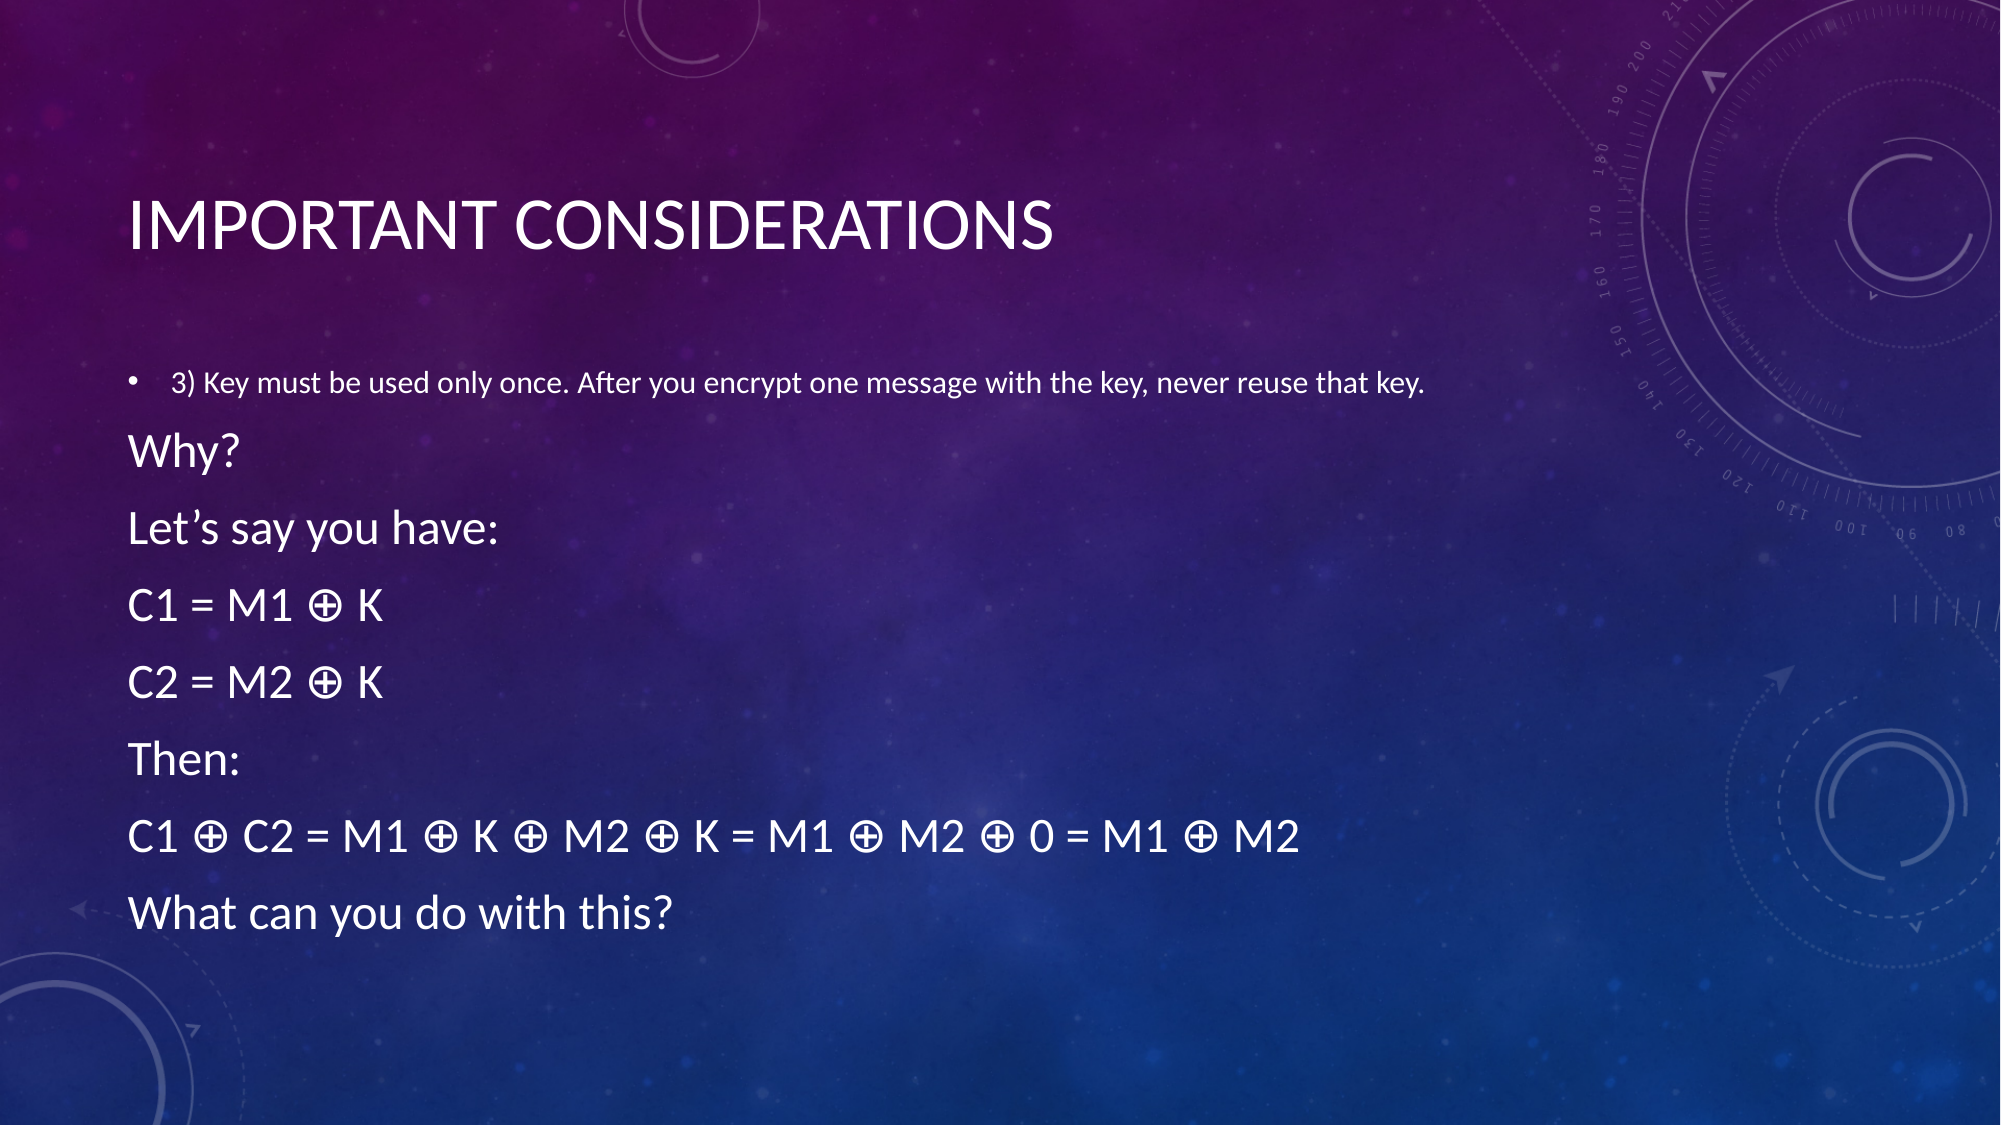

# Important considerations
3) Key must be used only once. After you encrypt one message with the key, never reuse that key.
Why?
Let’s say you have:
C1 = M1 ⊕ K
C2 = M2 ⊕ K
Then:
C1 ⊕ C2 = M1 ⊕ K ⊕ M2 ⊕ K = M1 ⊕ M2 ⊕ 0 = M1 ⊕ M2
What can you do with this?